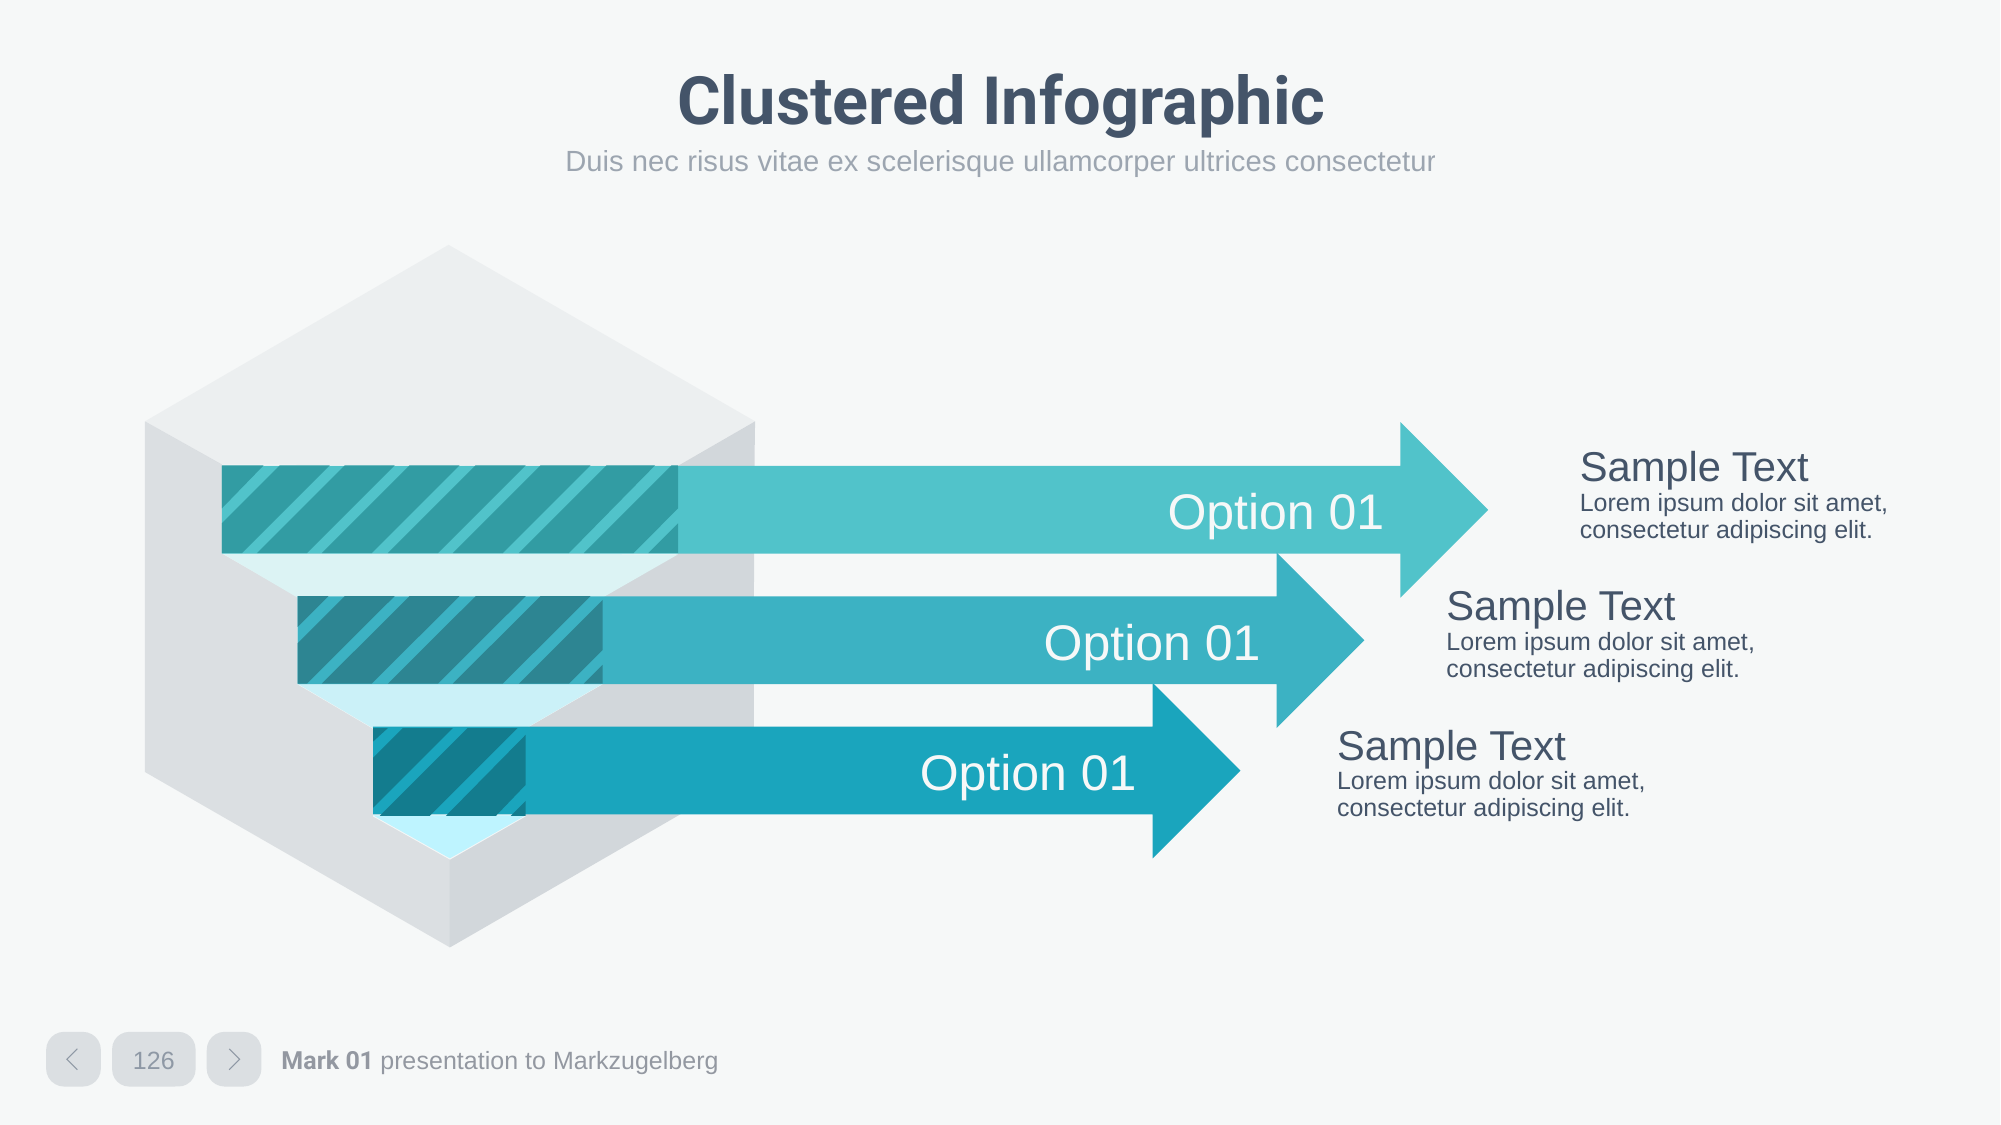

# Clustered Infographic
Duis nec risus vitae ex scelerisque ullamcorper ultrices consectetur

Option 01

Sample Text
Lorem ipsum dolor sit amet, consectetur adipiscing elit.
Option 01

Sample Text
Lorem ipsum dolor sit amet, consectetur adipiscing elit.
Option 01

Sample Text
Lorem ipsum dolor sit amet, consectetur adipiscing elit.